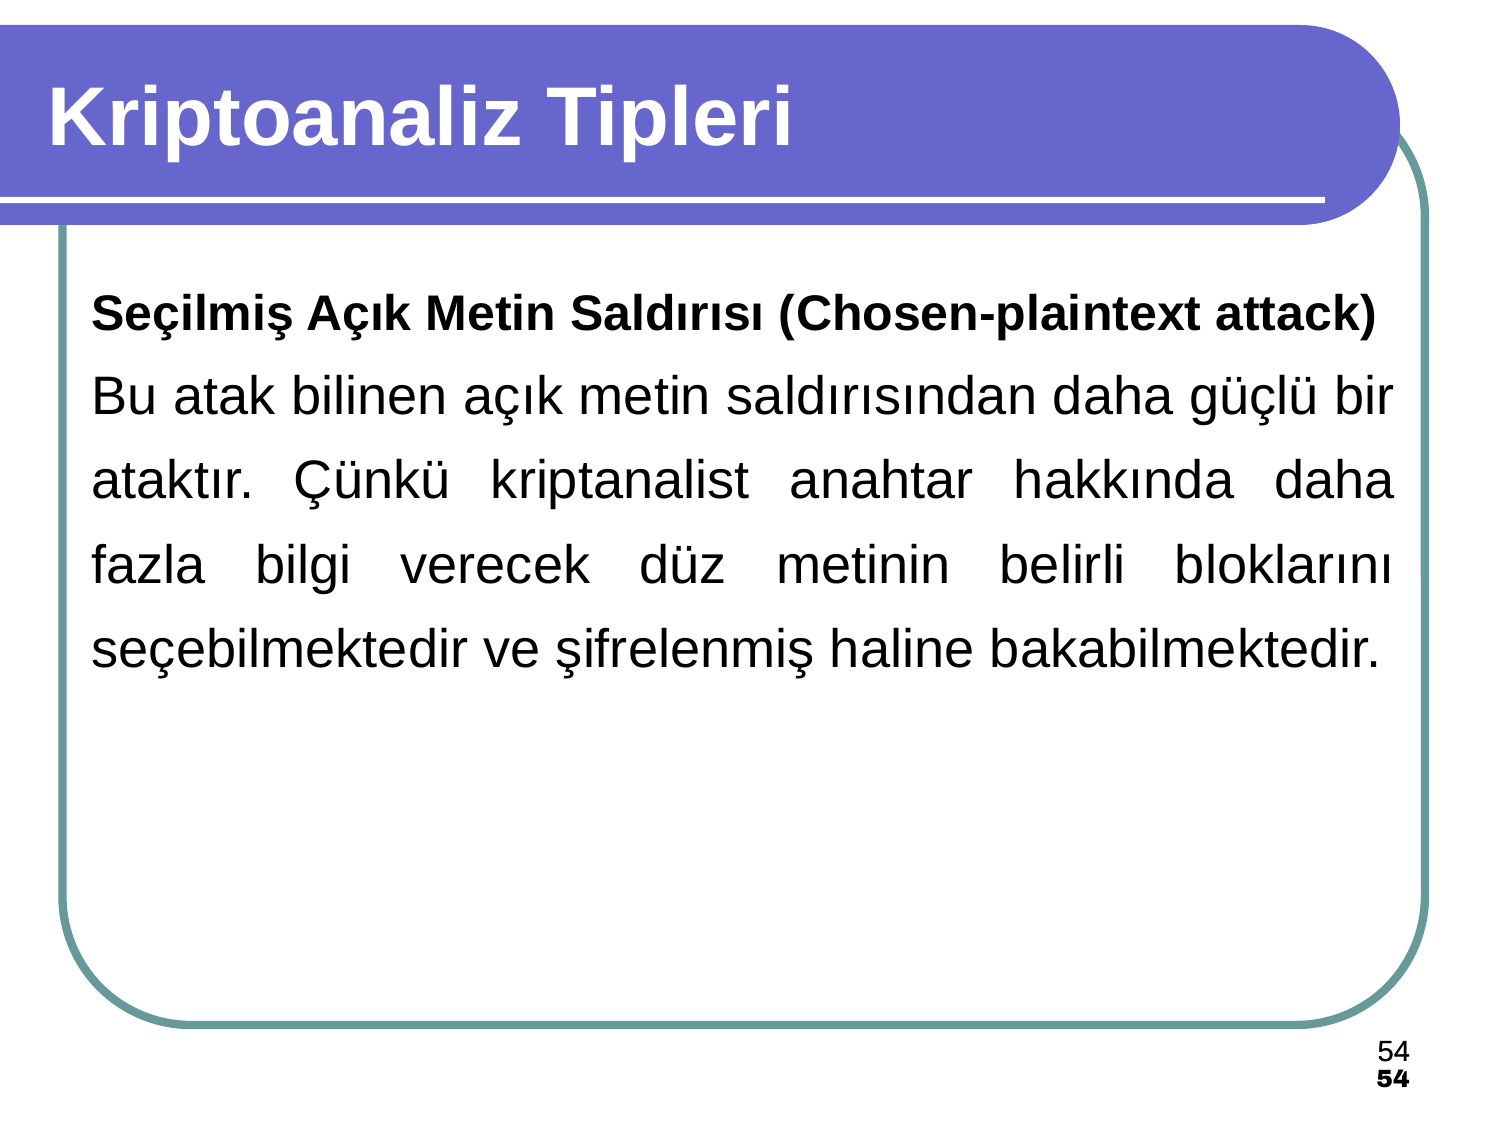

# Kriptoanaliz Tipleri
Seçilmiş Açık Metin Saldırısı (Chosen-plaintext attack)
Bu atak bilinen açık metin saldırısından daha güçlü bir ataktır. Çünkü kriptanalist anahtar hakkında daha fazla bilgi verecek düz metinin belirli bloklarını seçebilmektedir ve şifrelenmiş haline bakabilmektedir.

54
54
54